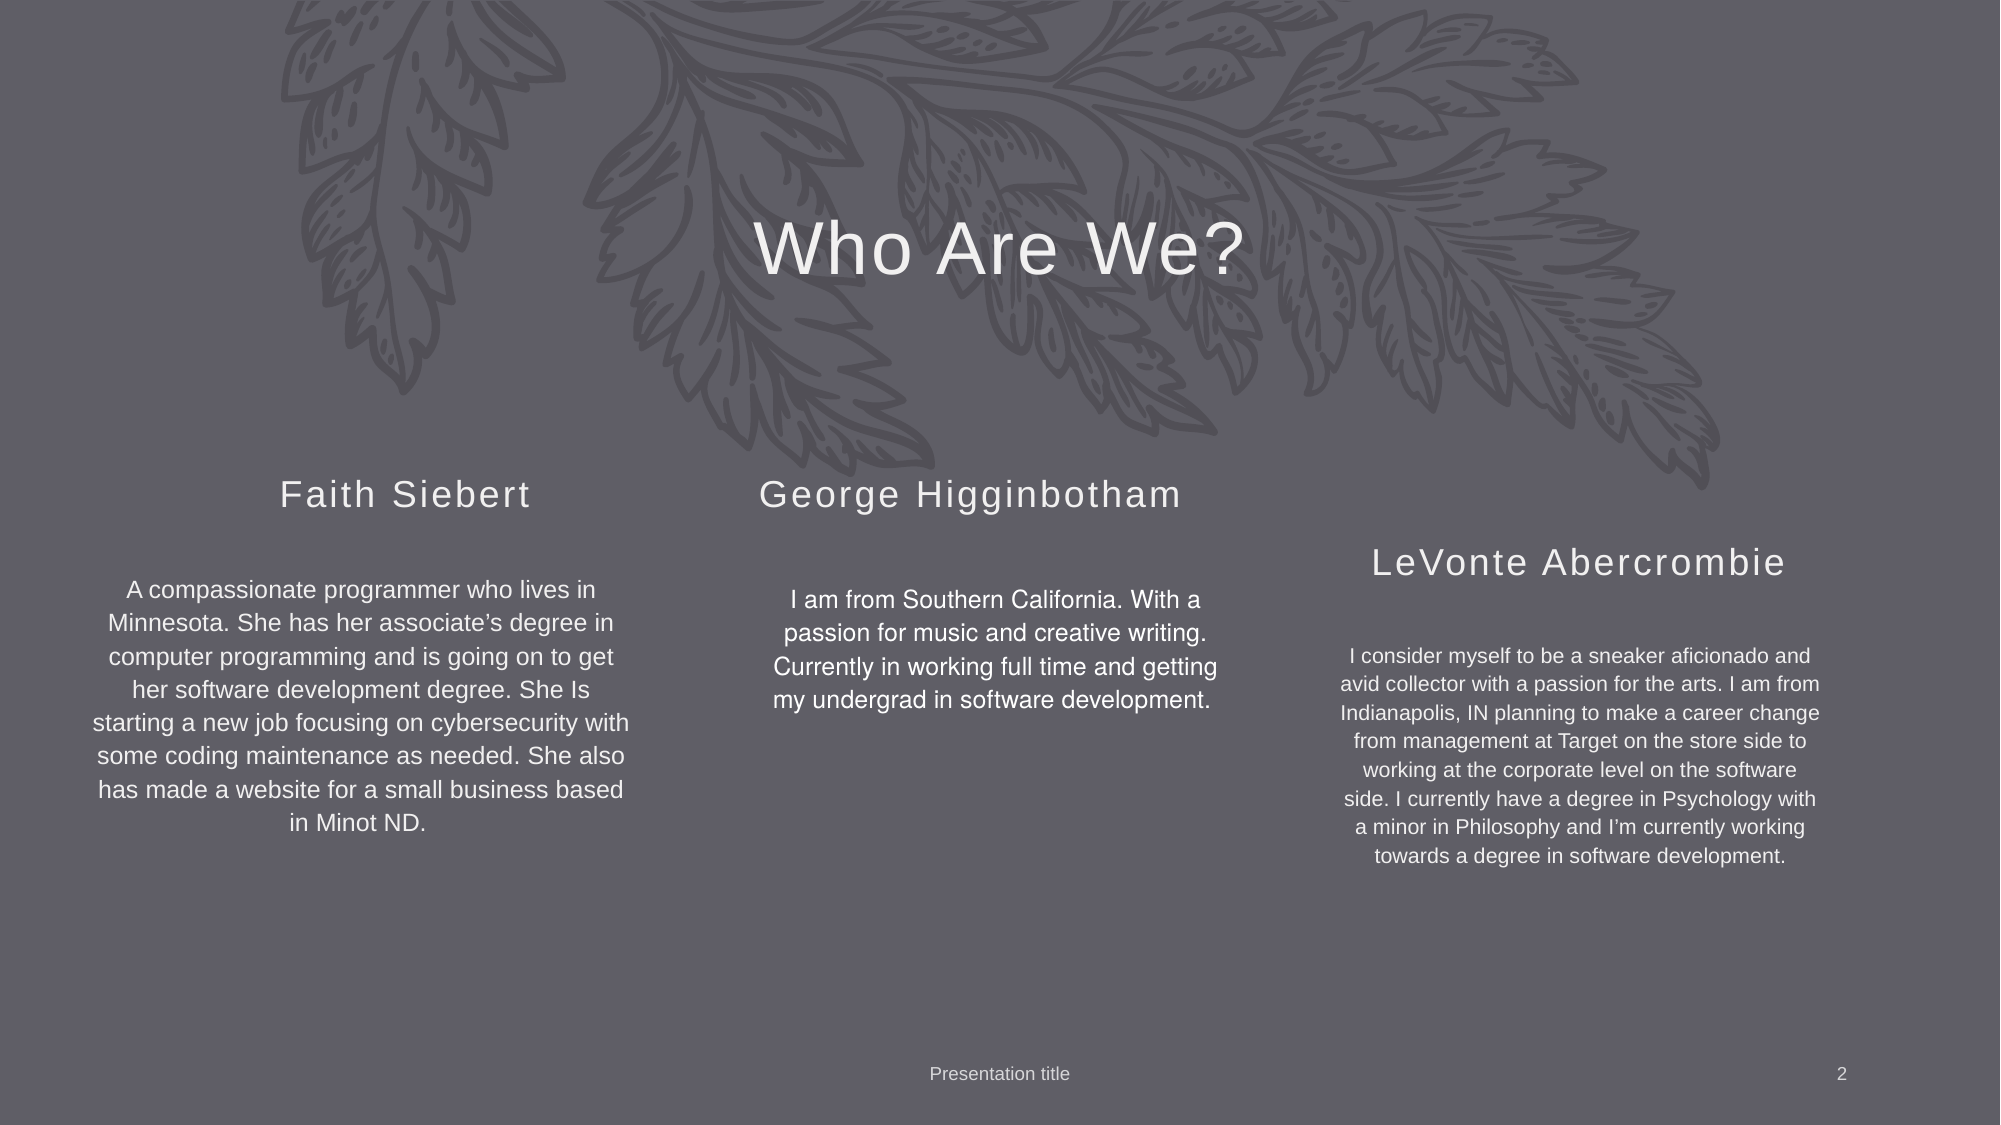

# Who Are We?
George Higginbotham
Faith Siebert
LeVonte Abercrombie
A compassionate programmer who lives in Minnesota. She has her associate’s degree in computer programming and is going on to get her software development degree. She Is starting a new job focusing on cybersecurity with some coding maintenance as needed. She also has made a website for a small business based in Minot ND.
I am from Southern California. With a passion for music and creative writing. Currently in working full time and getting my undergrad in software development.

I consider myself to be a sneaker aficionado and avid collector with a passion for the arts. I am from Indianapolis, IN planning to make a career change from management at Target on the store side to working at the corporate level on the software side. I currently have a degree in Psychology with a minor in Philosophy and I’m currently working towards a degree in software development.
Presentation title
2